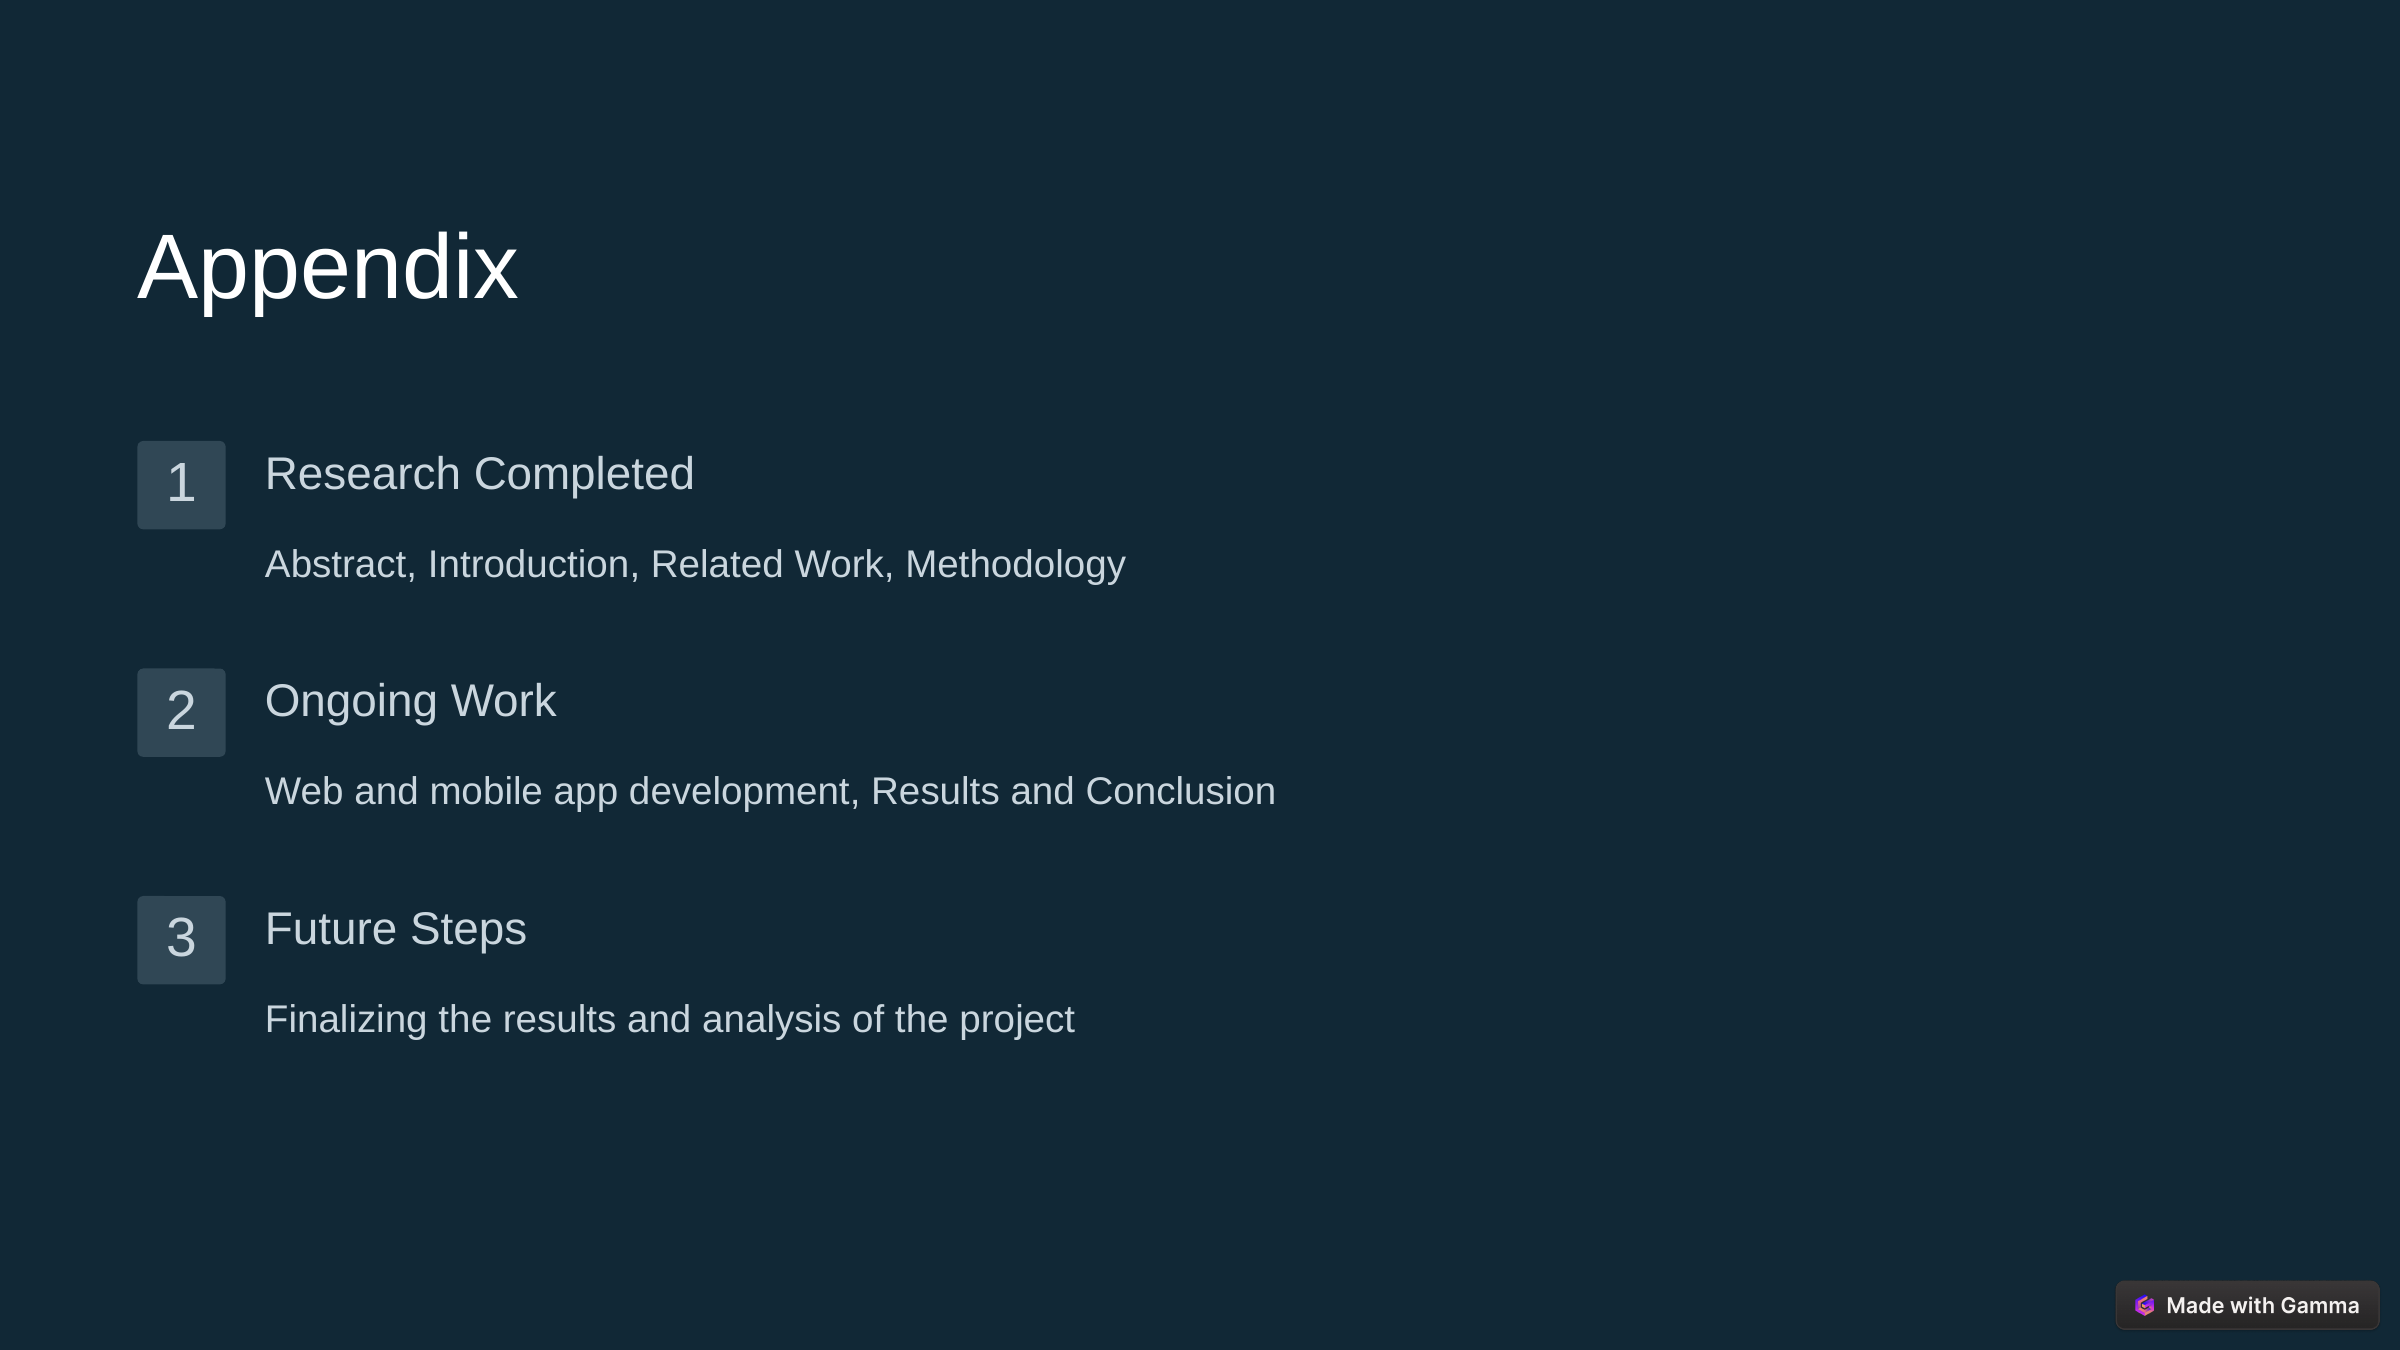

Appendix

Research Completed
1
Abstract, Introduction, Related Work, Methodology

Ongoing Work
2
Web and mobile app development, Results and Conclusion

Future Steps
3
Finalizing the results and analysis of the project